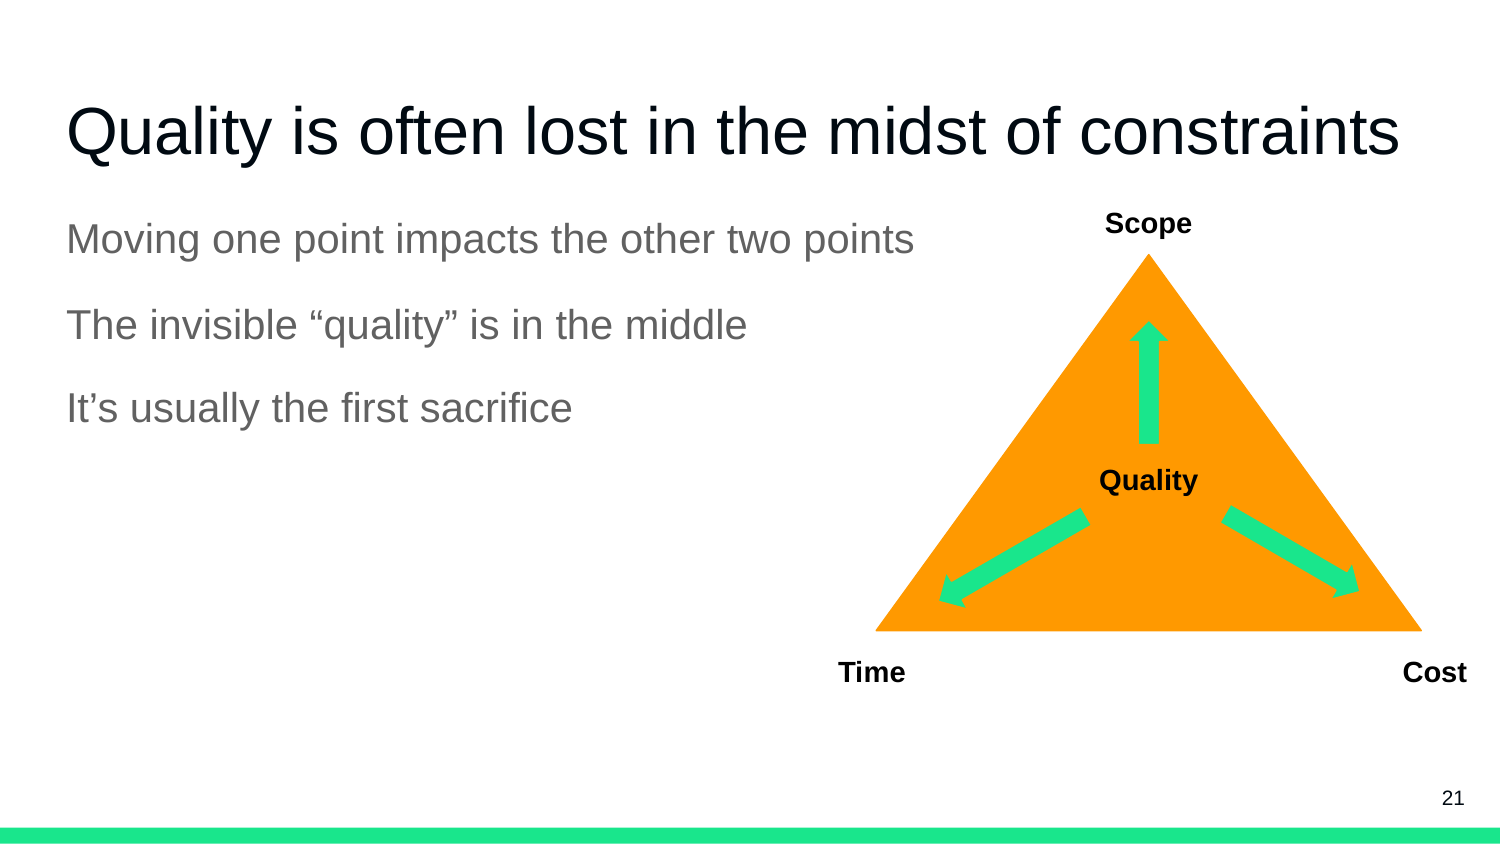

# Quality is often lost in the midst of constraints
Moving one point impacts the other two points

Scope

The invisible “quality” is in the middle
It’s usually the first sacrifice

Quality

Time
Cost
21